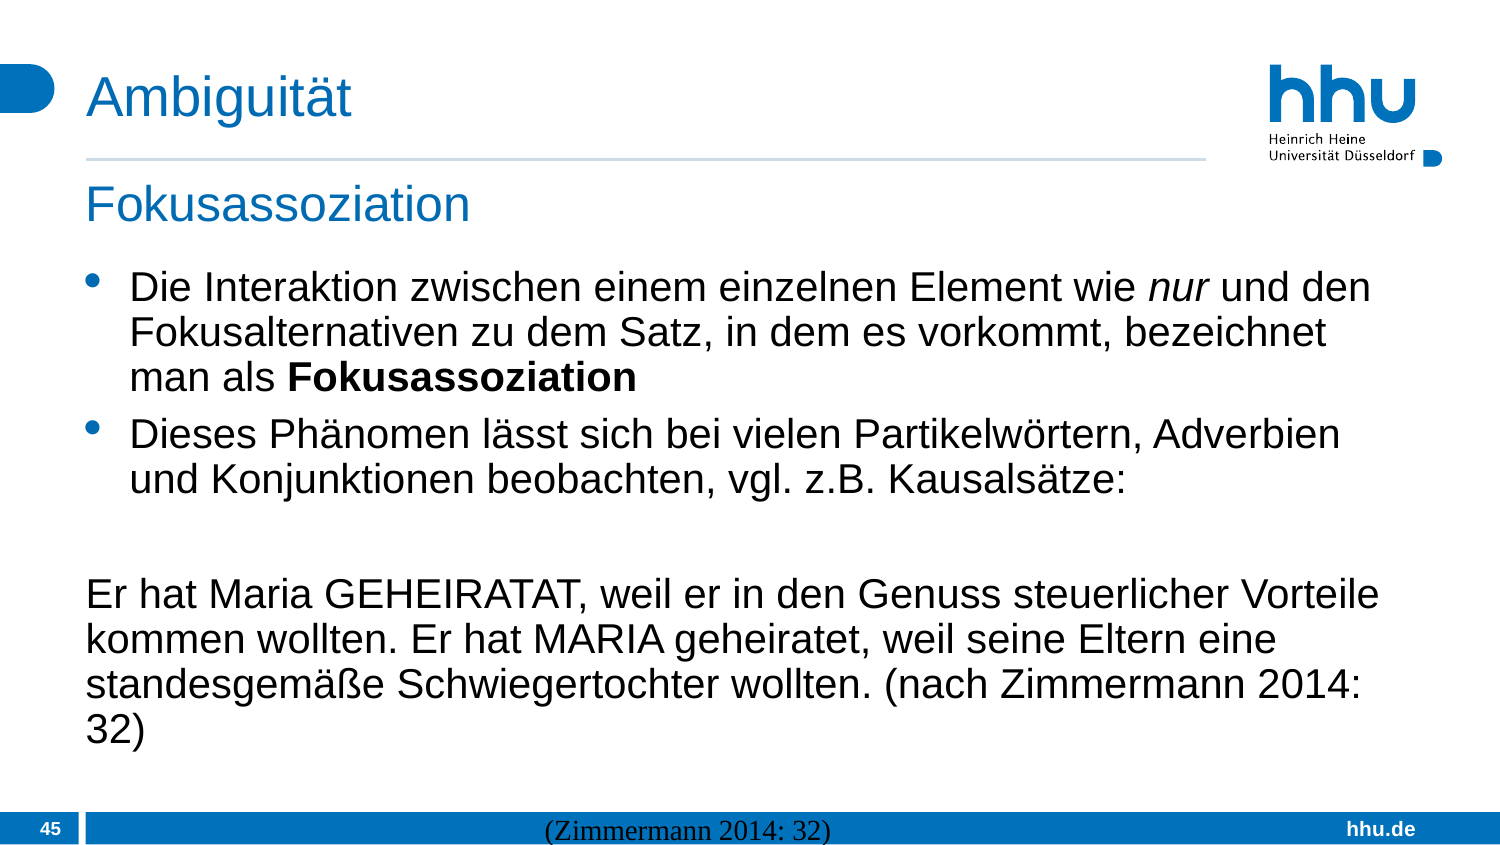

# Ambiguität
Fokusassoziation
Die Interaktion zwischen einem einzelnen Element wie nur und den Fokusalternativen zu dem Satz, in dem es vorkommt, bezeichnet man als Fokusassoziation
Dieses Phänomen lässt sich bei vielen Partikelwörtern, Adverbien und Konjunktionen beobachten, vgl. z.B. Kausalsätze:

Er hat Maria GEHEIRATAT, weil er in den Genuss steuerlicher Vorteile kommen wollten. Er hat MARIA geheiratet, weil seine Eltern eine standesgemäße Schwiegertochter wollten. (nach Zimmermann 2014: 32)
45
(Zimmermann 2014: 32)